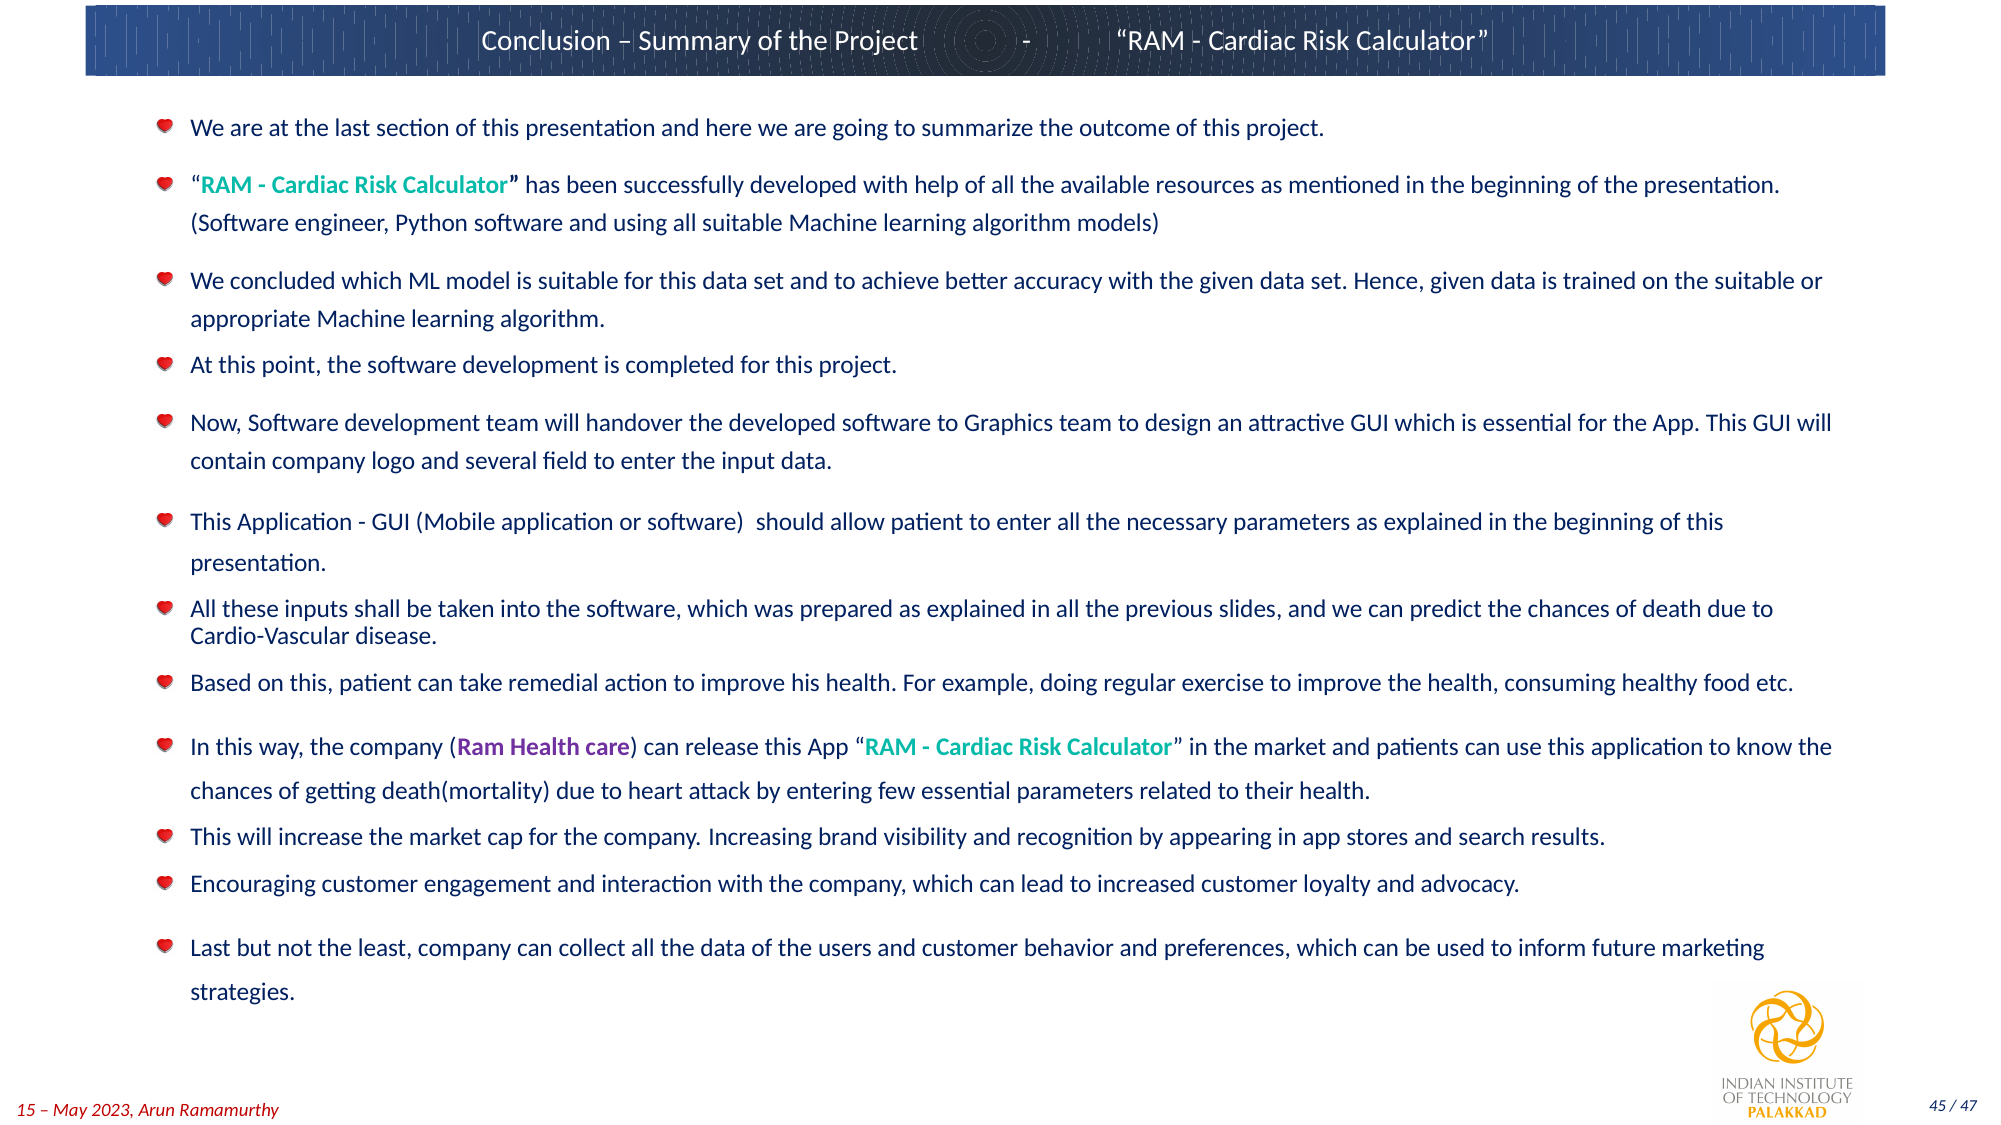

Conclusion – Summary of the Project                -             “RAM - Cardiac Risk Calculator”
We are at the last section of this presentation and here we are going to summarize the outcome of this project.
“RAM - Cardiac Risk Calculator” has been successfully developed with help of all the available resources as mentioned in the beginning of the presentation. (Software engineer, Python software and using all suitable Machine learning algorithm models)
We concluded which ML model is suitable for this data set and to achieve better accuracy with the given data set. Hence, given data is trained on the suitable or appropriate Machine learning algorithm.
At this point, the software development is completed for this project.
Now, Software development team will handover the developed software to Graphics team to design an attractive GUI which is essential for the App. This GUI will contain company logo and several field to enter the input data.
This Application - GUI (Mobile application or software)  should allow patient to enter all the necessary parameters as explained in the beginning of this presentation.
All these inputs shall be taken into the software, which was prepared as explained in all the previous slides, and we can predict the chances of death due to Cardio-Vascular disease.
Based on this, patient can take remedial action to improve his health. For example, doing regular exercise to improve the health, consuming healthy food etc.
In this way, the company (Ram Health care) can release this App “RAM - Cardiac Risk Calculator” in the market and patients can use this application to know the chances of getting death(mortality) due to heart attack by entering few essential parameters related to their health.
This will increase the market cap for the company. Increasing brand visibility and recognition by appearing in app stores and search results.
Encouraging customer engagement and interaction with the company, which can lead to increased customer loyalty and advocacy.
Last but not the least, company can collect all the data of the users and customer behavior and preferences, which can be used to inform future marketing strategies.

45 / 47
 15 – May 2023, Arun Ramamurthy